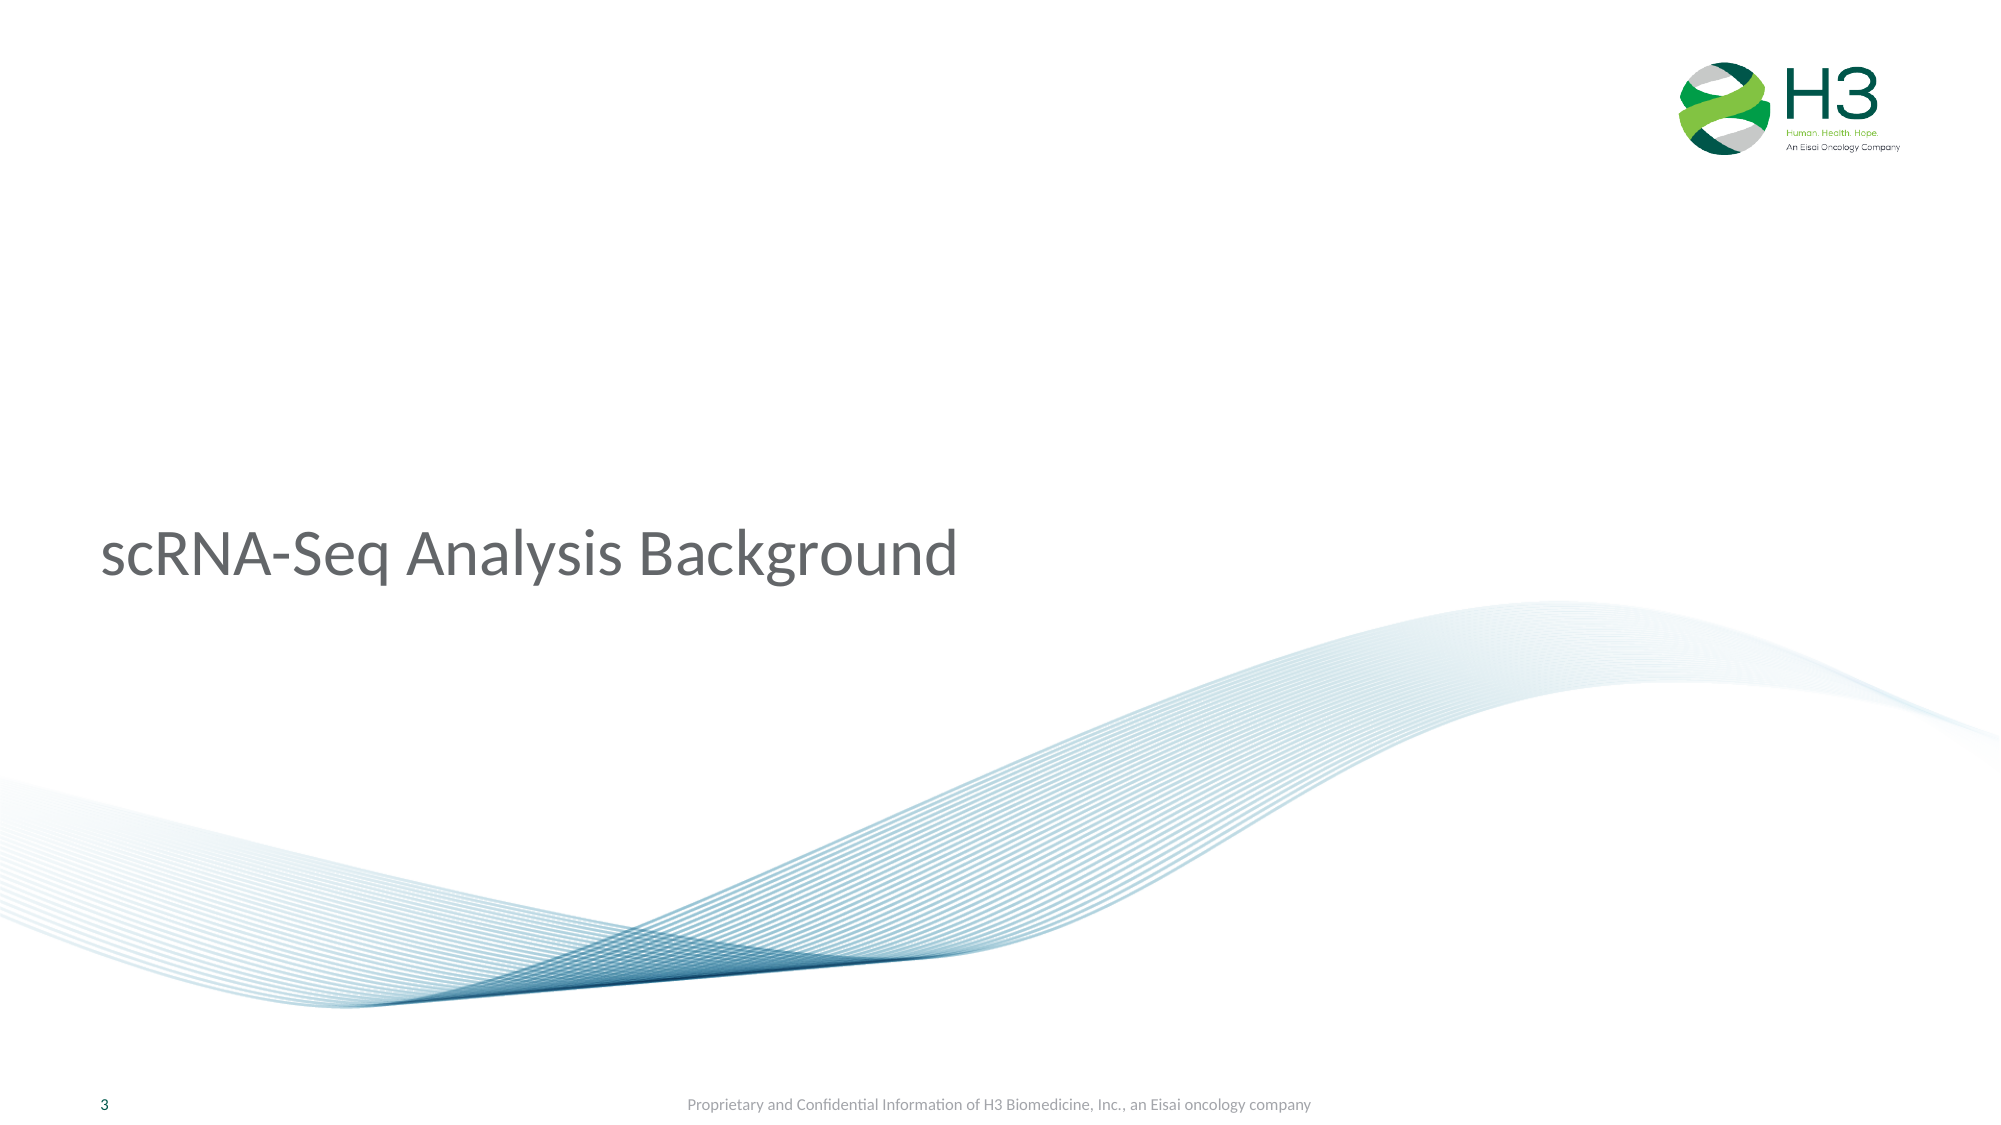

# scRNA-Seq Analysis Background

Proprietary and Confidential Information of H3 Biomedicine, Inc., an Eisai oncology company
3